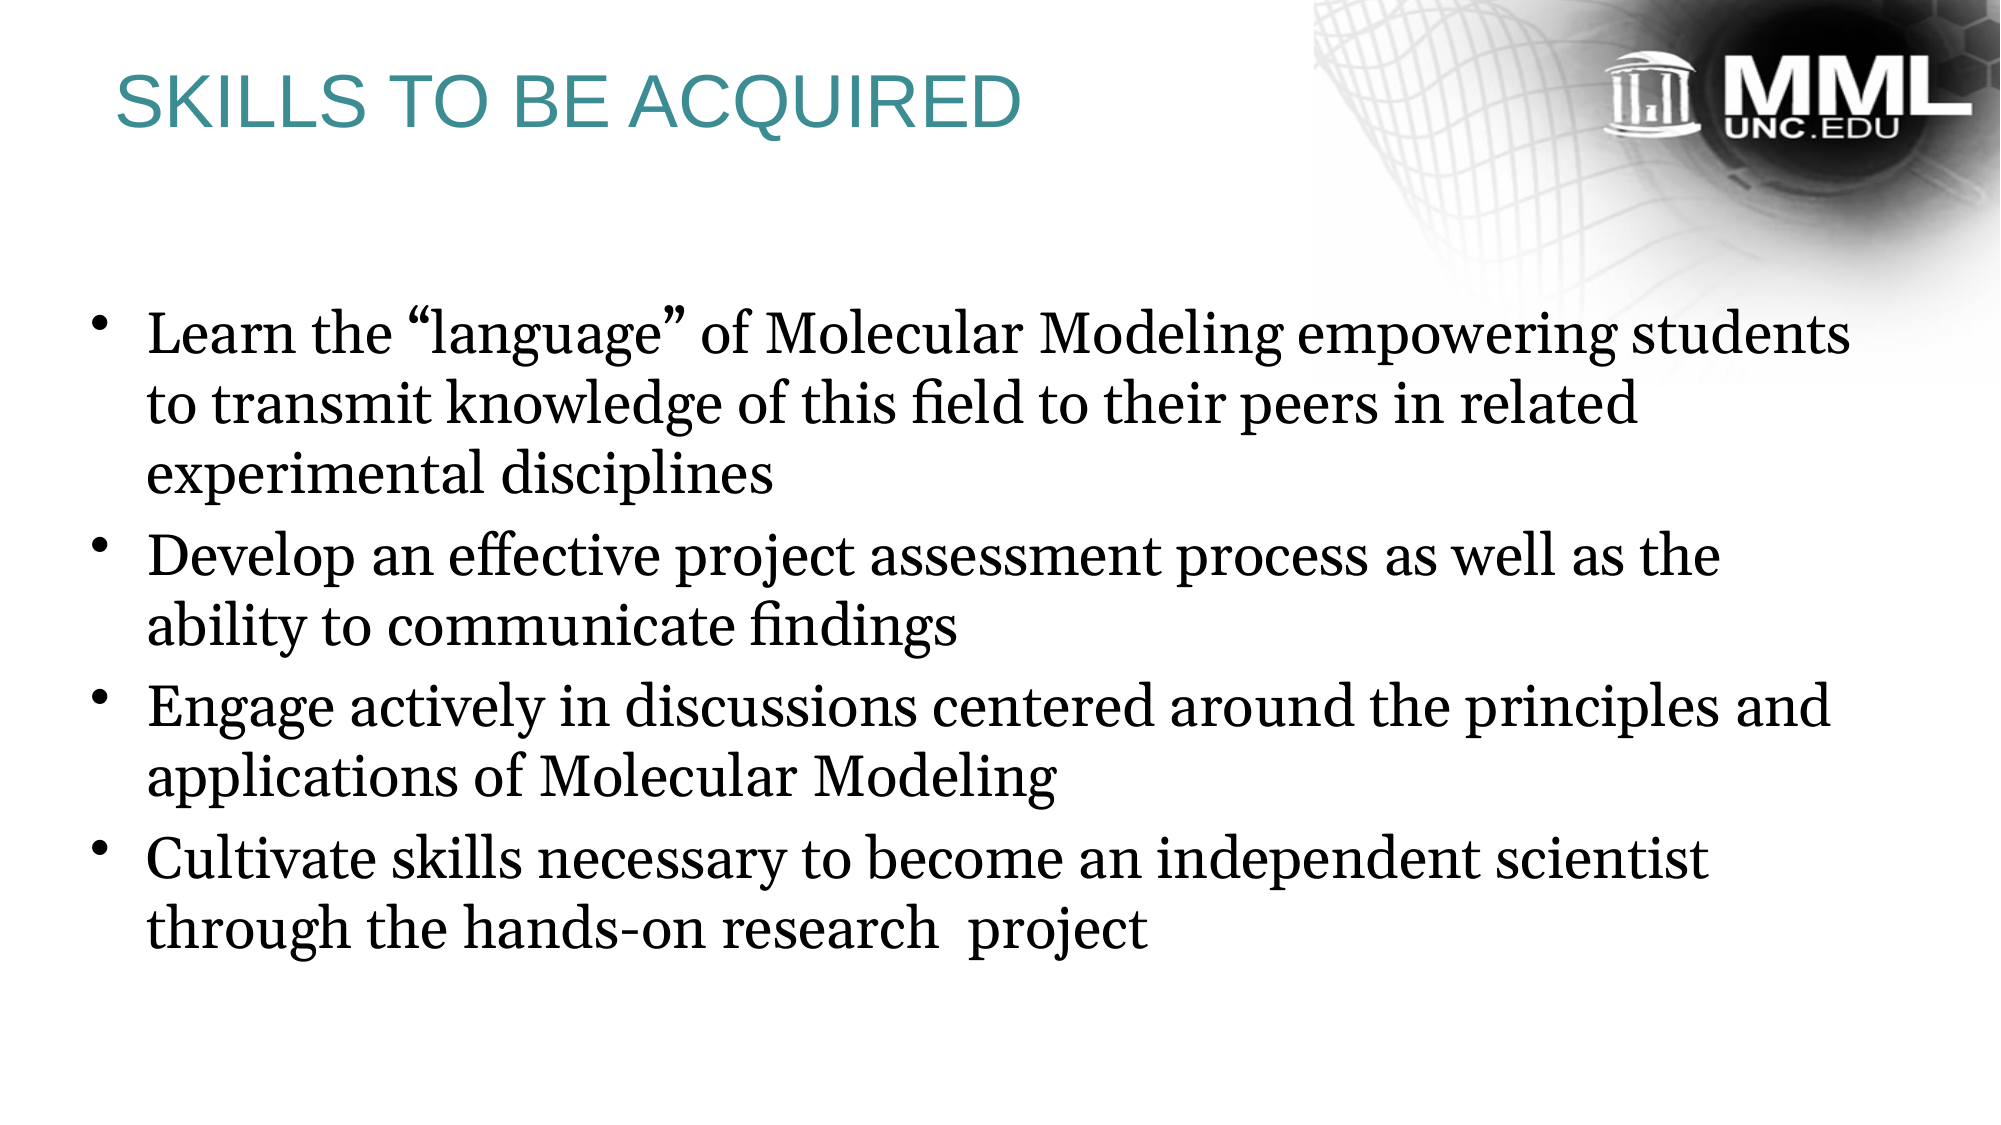

# SKILLS TO BE ACQUIRED
Learn the “language” of Molecular Modeling empowering students to transmit knowledge of this field to their peers in related experimental disciplines
Develop an effective project assessment process as well as the ability to communicate findings
Engage actively in discussions centered around the principles and applications of Molecular Modeling
Cultivate skills necessary to become an independent scientist through the hands-on research  project